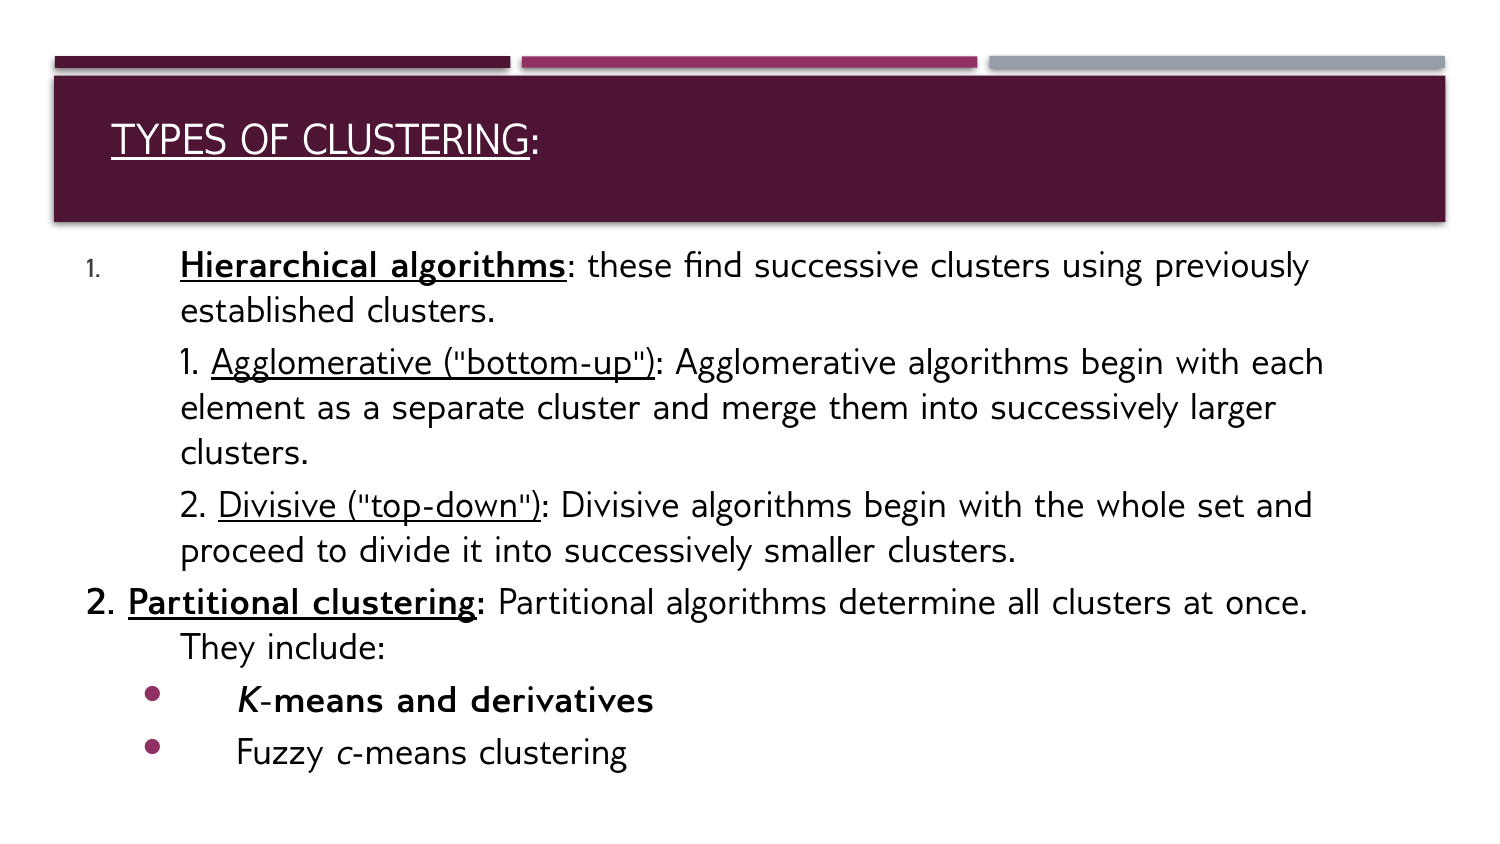

# Types of clustering:
Hierarchical algorithms: these find successive clusters using previously established clusters.
	1. Agglomerative ("bottom-up"): Agglomerative algorithms begin with each element as a separate cluster and merge them into successively larger clusters.
	2. Divisive ("top-down"): Divisive algorithms begin with the whole set and proceed to divide it into successively smaller clusters.
2. Partitional clustering: Partitional algorithms determine all clusters at once.  They include:
K-means and derivatives
Fuzzy c-means clustering